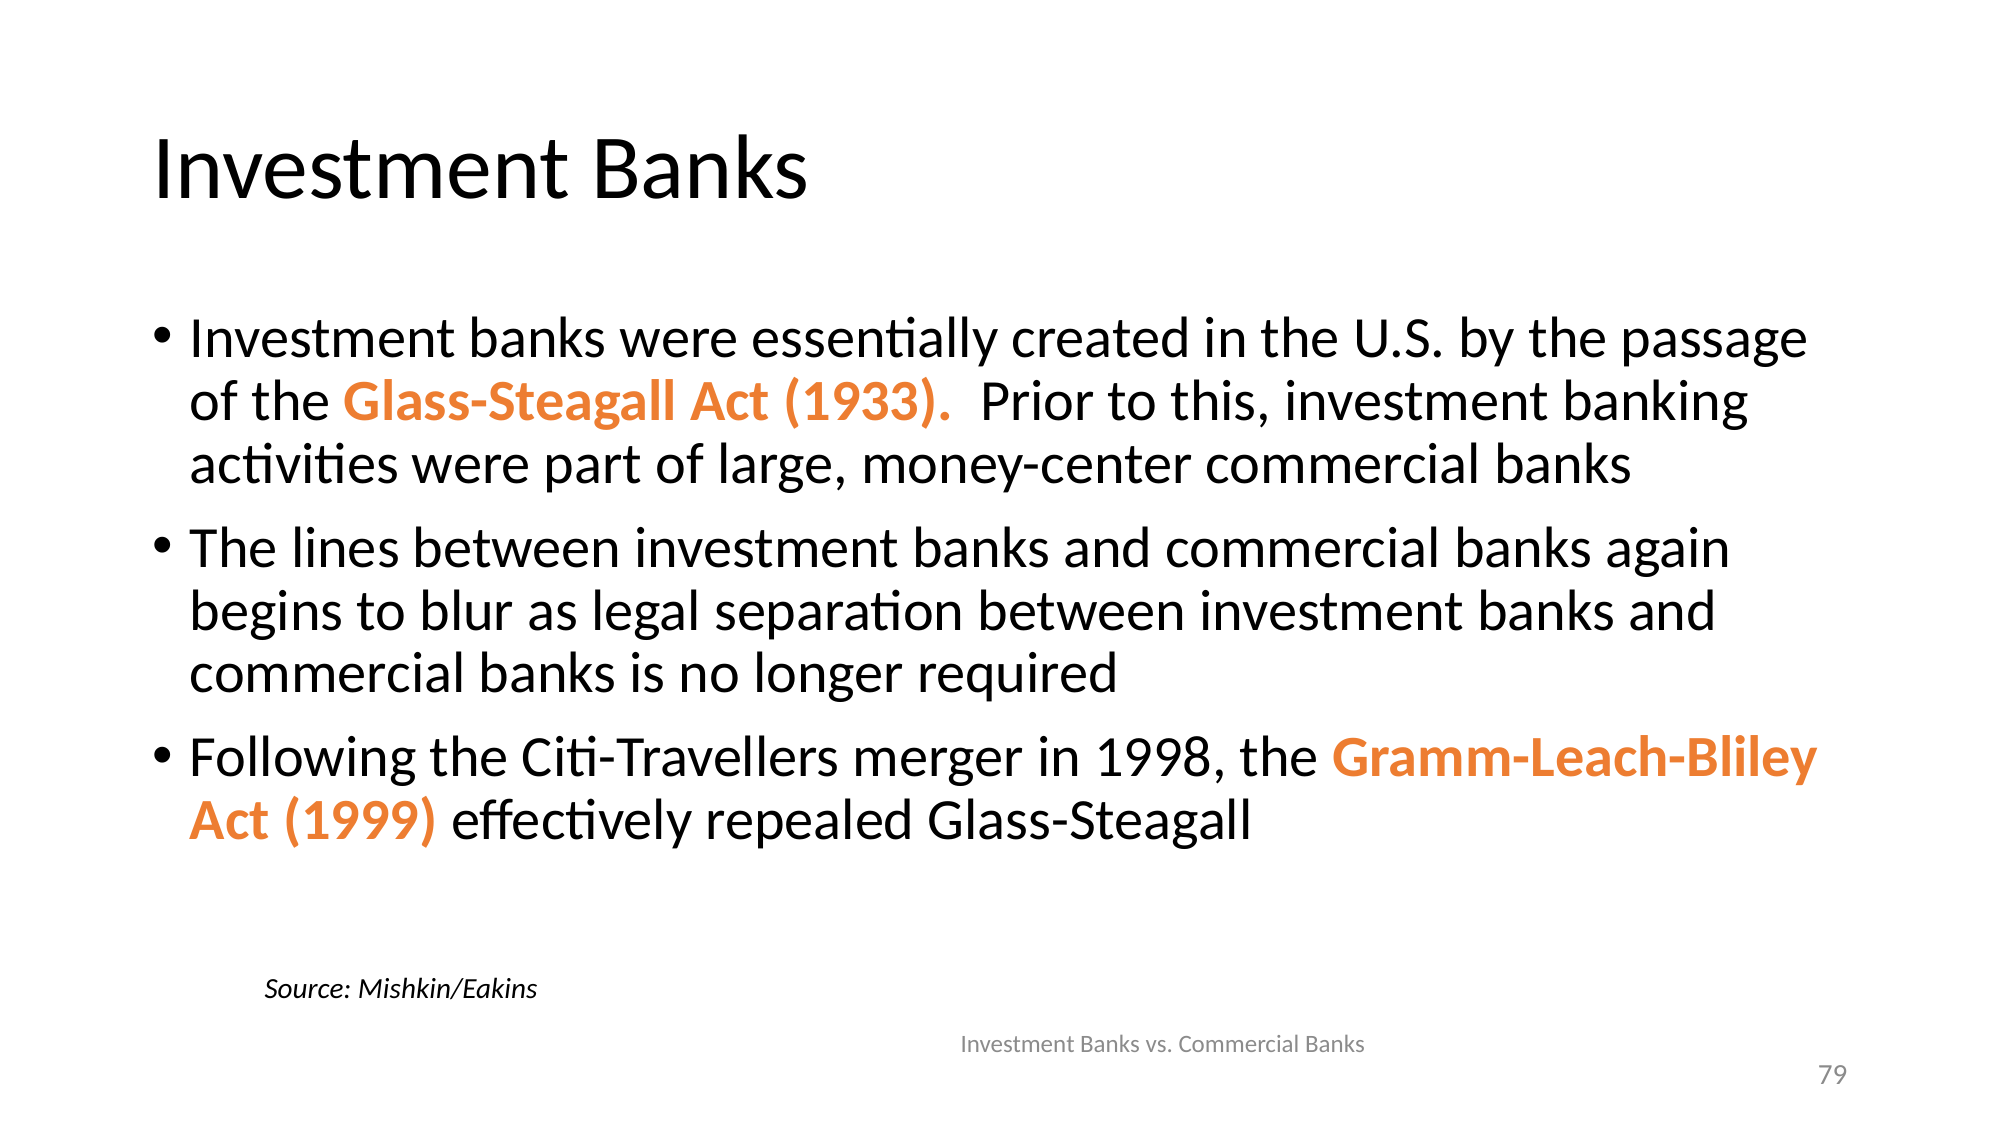

# Investment Banks
Investment banks were essentially created in the U.S. by the passage of the Glass-Steagall Act (1933).  Prior to this, investment banking activities were part of large, money-center commercial banks
The lines between investment banks and commercial banks again begins to blur as legal separation between investment banks and commercial banks is no longer required
Following the Citi-Travellers merger in 1998, the Gramm-Leach-Bliley Act (1999) effectively repealed Glass-Steagall
Source: Mishkin/Eakins
Investment Banks vs. Commercial Banks
79